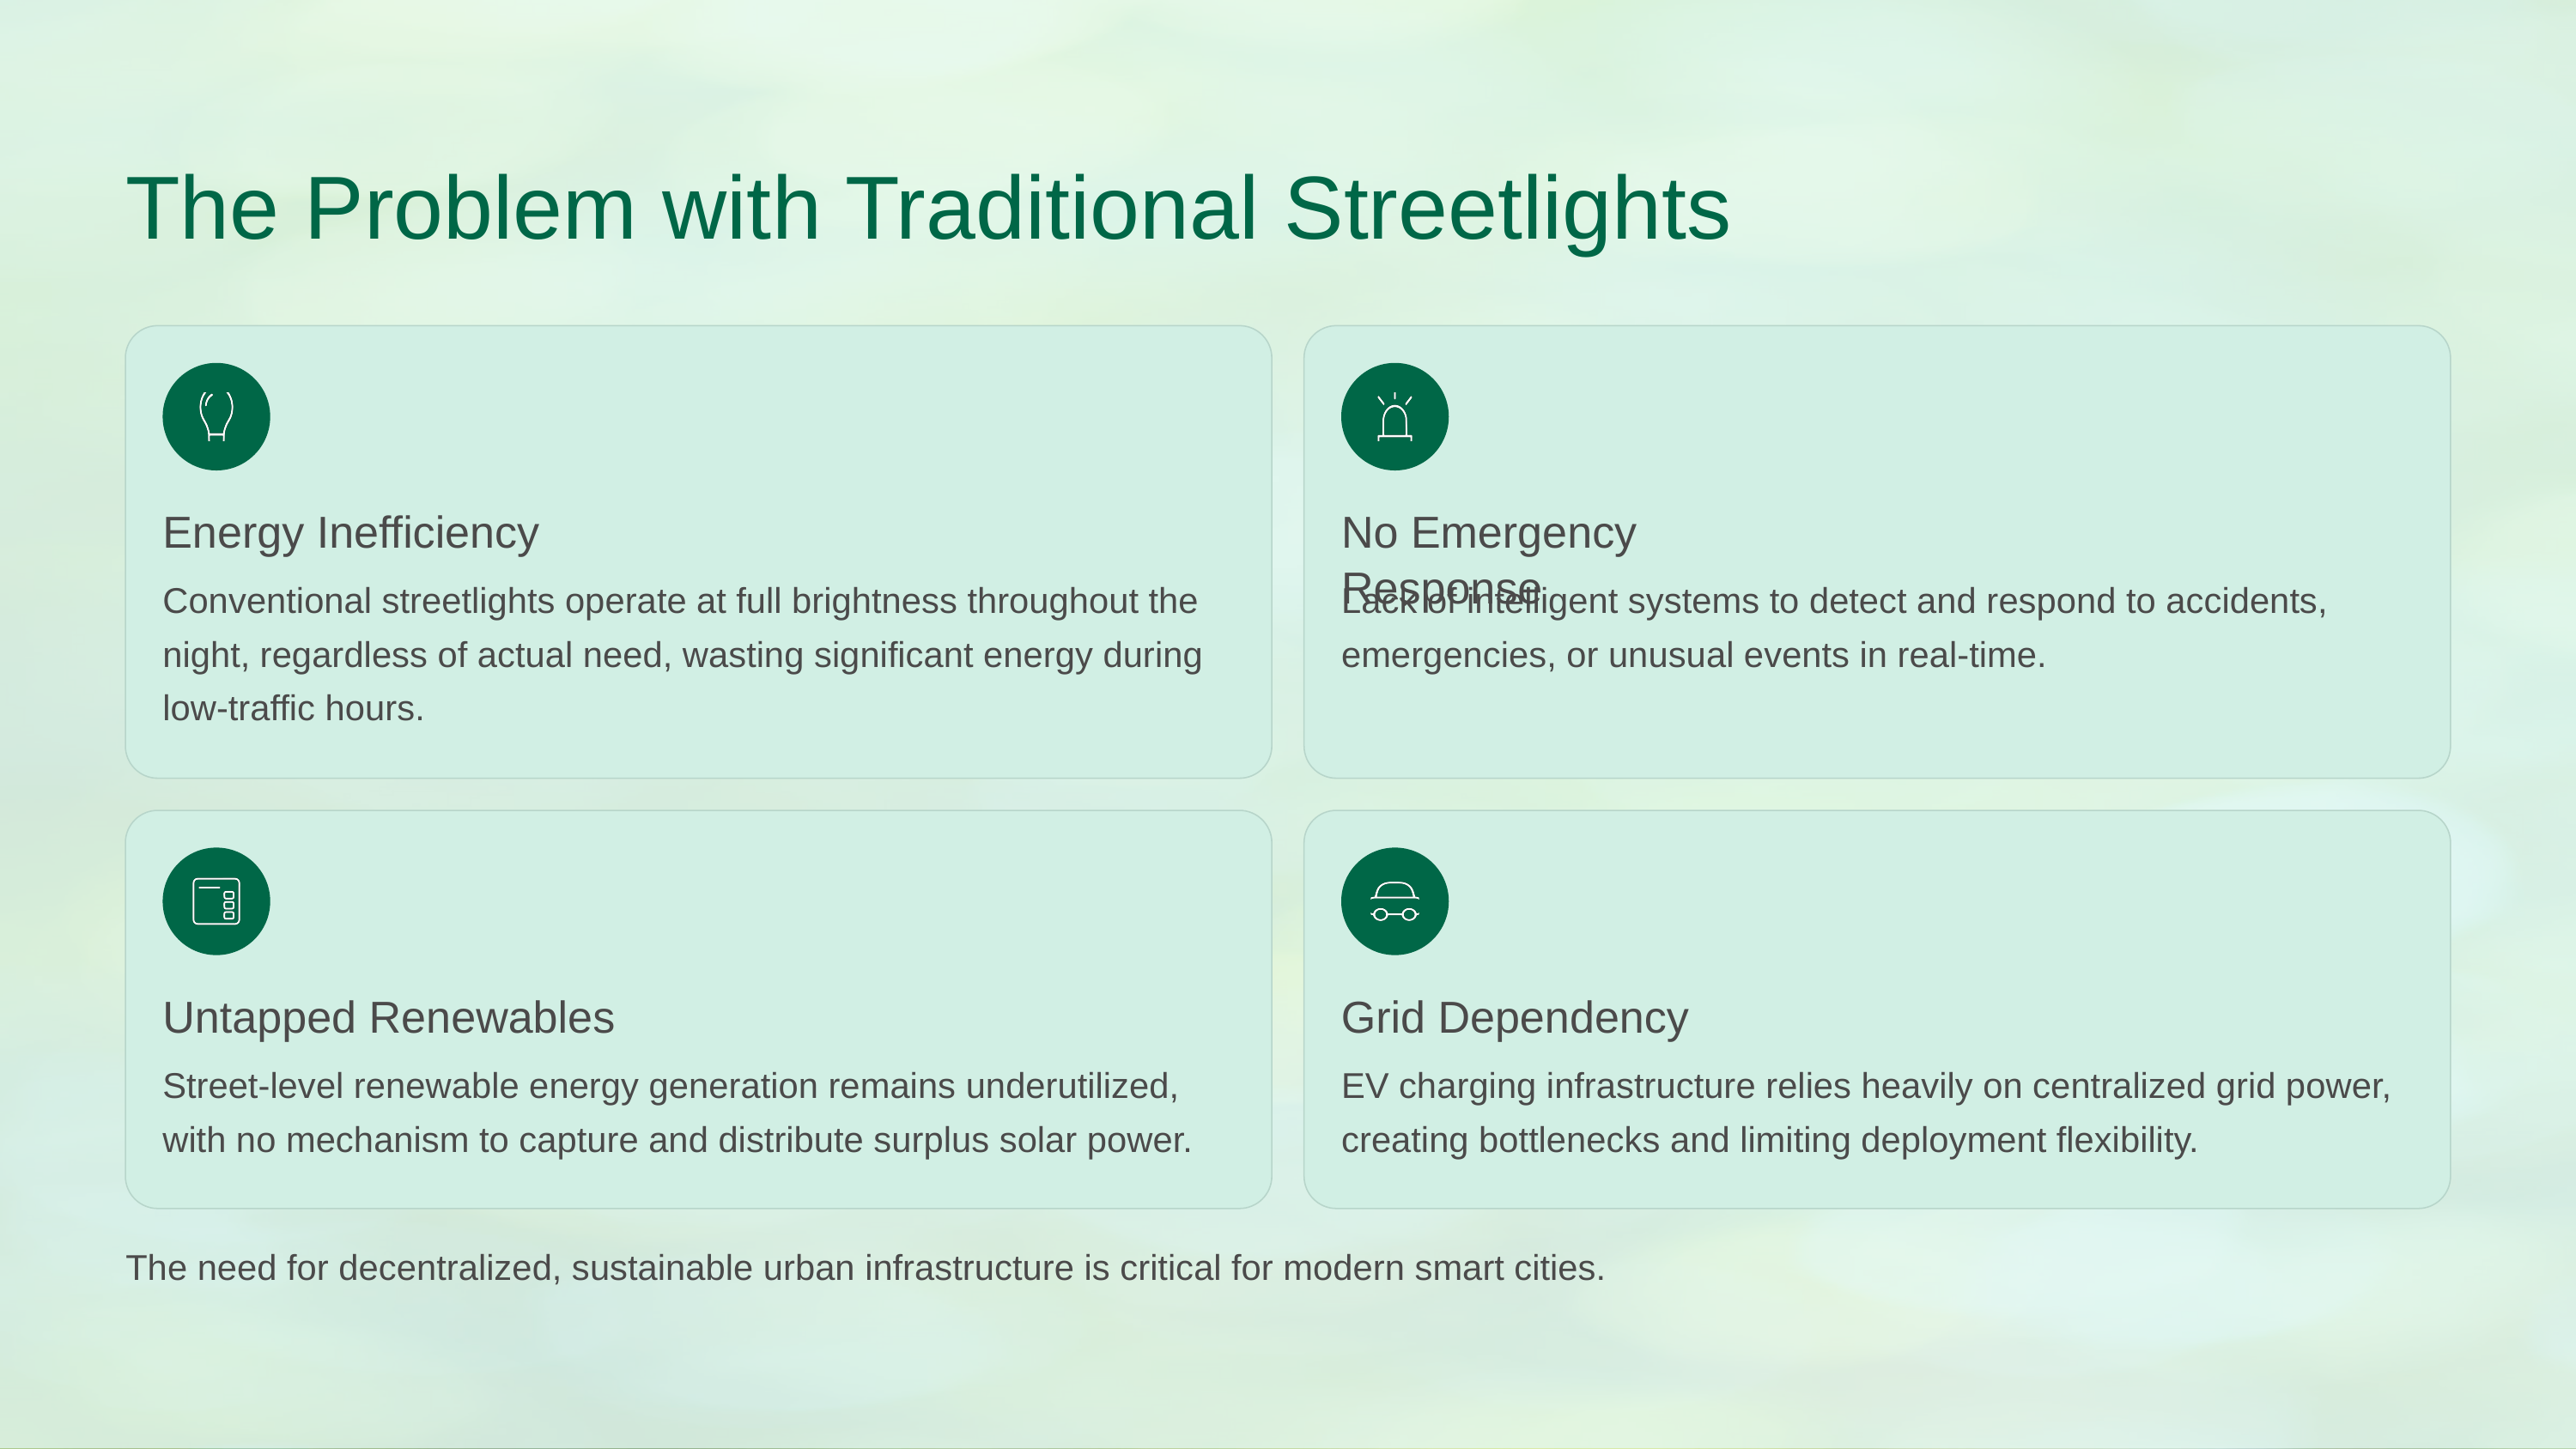

The Problem with Traditional Streetlights

Energy Inefficiency
No Emergency Response
Conventional streetlights operate at full brightness throughout the night, regardless of actual need, wasting significant energy during low-traffic hours.
Lack of intelligent systems to detect and respond to accidents, emergencies, or unusual events in real-time.

Untapped Renewables
Grid Dependency
Street-level renewable energy generation remains underutilized, with no mechanism to capture and distribute surplus solar power.
EV charging infrastructure relies heavily on centralized grid power, creating bottlenecks and limiting deployment flexibility.
The need for decentralized, sustainable urban infrastructure is critical for modern smart cities.